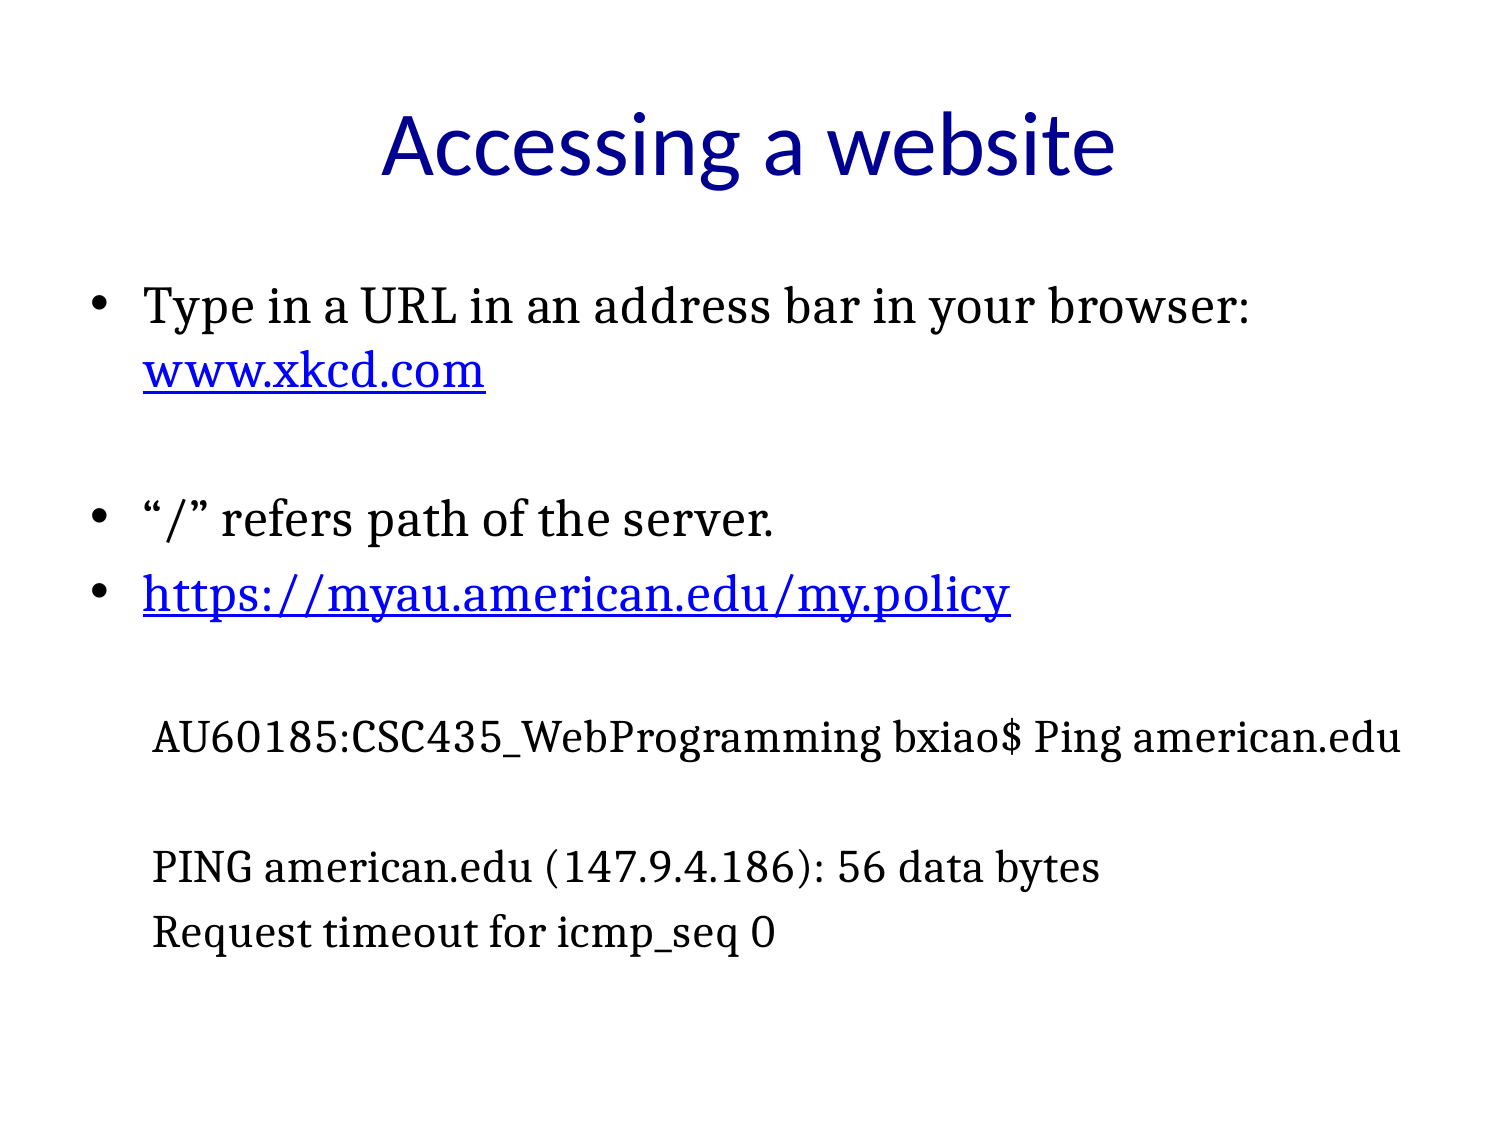

# Accessing a website
Type in a URL in an address bar in your browser: www.xkcd.com

“/” refers path of the server.
https://myau.american.edu/my.policy

AU60185:CSC435_WebProgramming bxiao$ Ping american.edu

PING american.edu (147.9.4.186): 56 data bytes
Request timeout for icmp_seq 0